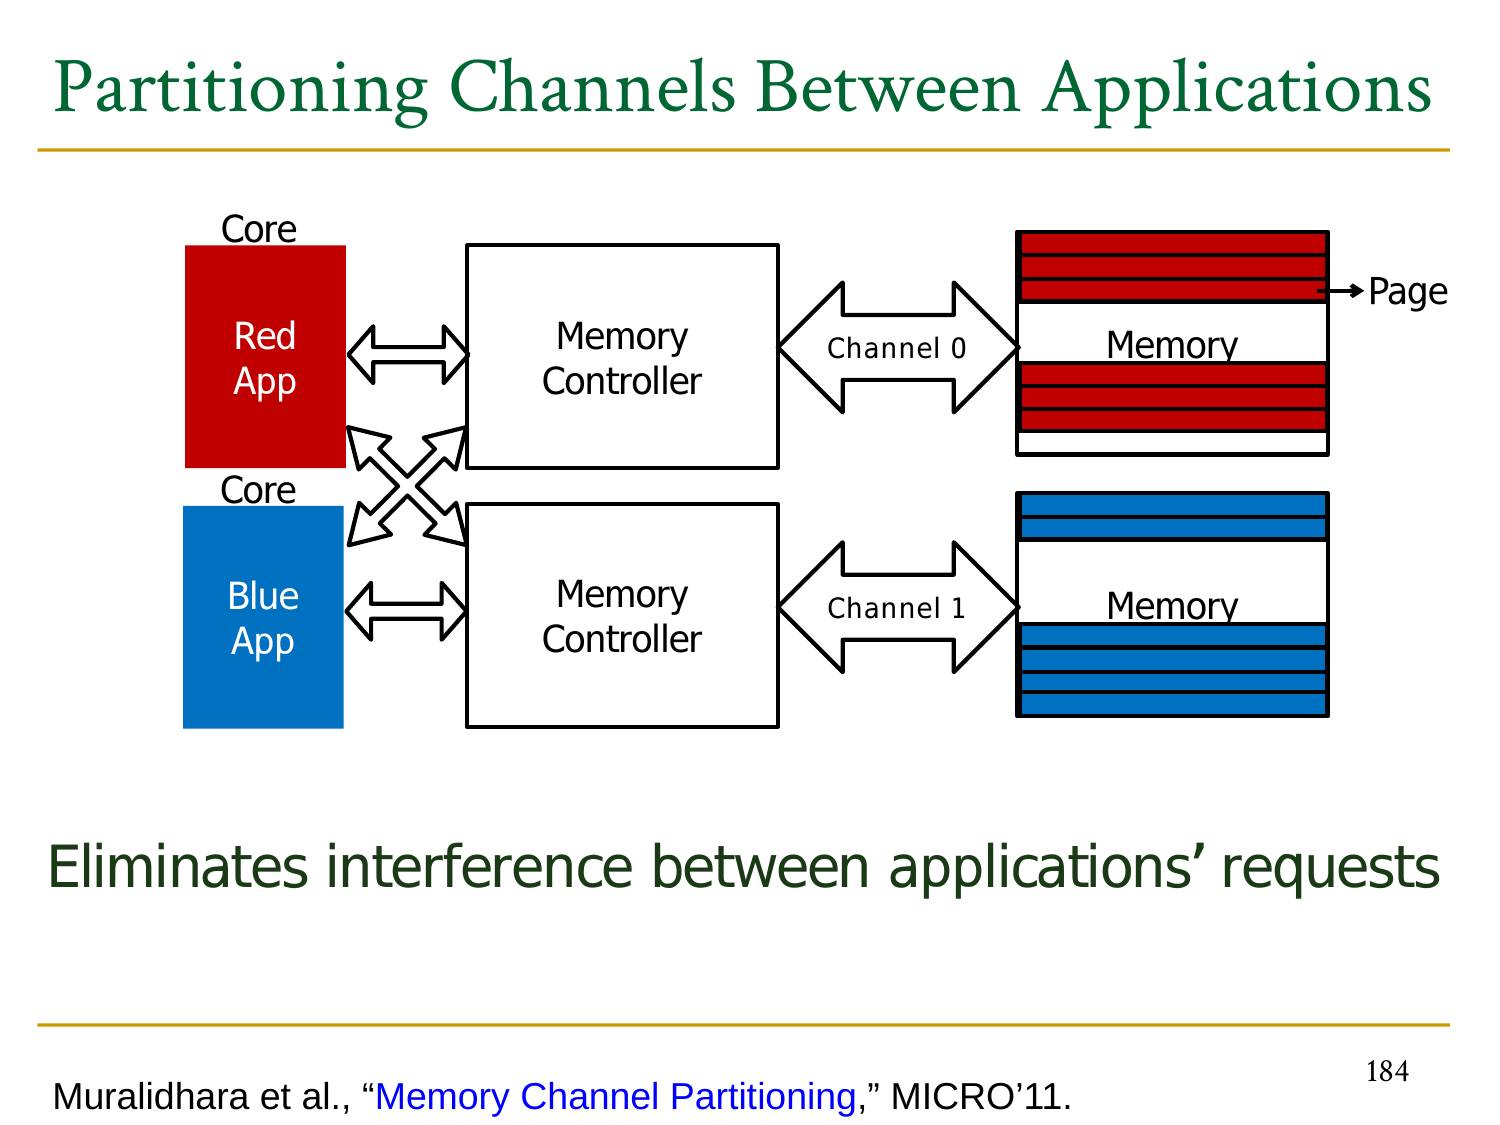

# Partitioning Channels Between Applications
Core

Memory

Red App
Memory Controller

Page

Channel 0

Core

Memory

Memory Controller
Blue App

Channel 1

Eliminates interference between applications’ requests

184
Muralidhara et al., “Memory Channel Partitioning,” MICRO’11.